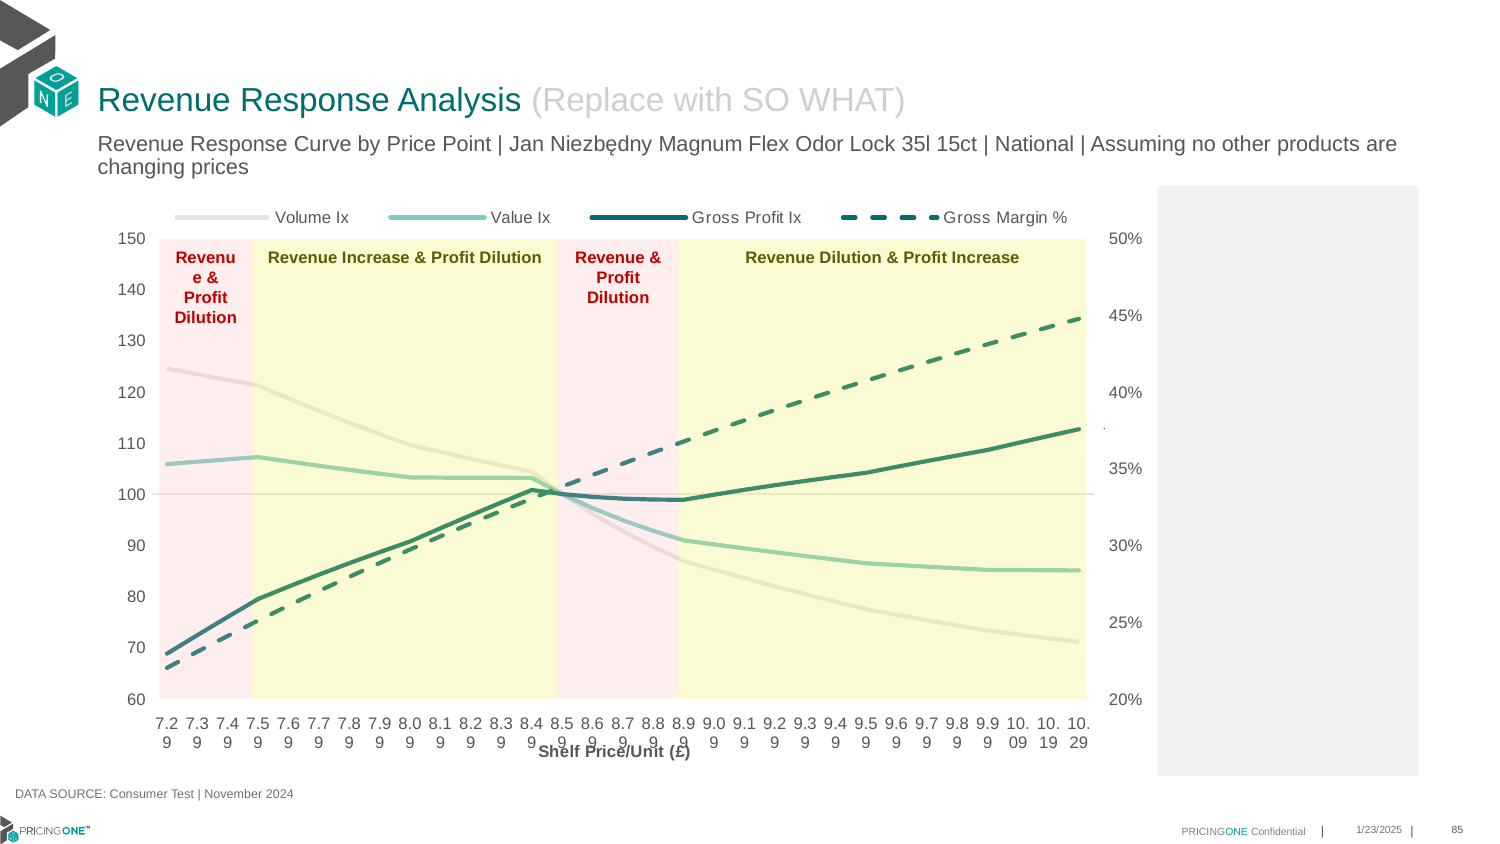

# Revenue Response Analysis (Replace with SO WHAT)

Revenue Response Curve by Price Point | Jan Niezbędny Magnum Flex Odor Lock 35l 15ct | National | Assuming no other products are changing prices

### Chart:

| Category | Volume Ix | Value Ix | Gross Profit Ix | Gross Margin % |
|---|---|---|---|---|
| 7.29 | 124.53399520526128 | 105.86969088742826 | 68.81858121545781 | 0.2201667273094602 |
| 7.39 | 123.40890390536148 | 106.33536102936918 | 72.445279081074 | 0.23071927497780298 |
| 7.49 | 122.30285978649526 | 106.79158309276787 | 76.0062980734012 | 0.2409900456723583 |
| 7.59 | 121.21535924124063 | 107.2385783915162 | 79.50327804092768 | 0.2509901768229199 |
| 7.69 | 118.68717402935607 | 106.36845777338051 | 81.92997019104108 | 0.260730226539137 |
| 7.79 | 116.2673500015722 | 105.53878702620123 | 84.26109692765907 | 0.2702202107940904 |
| 7.89 | 113.94881788827772 | 104.74676981526953 | 86.5024899663558 | 0.2794696377802235 |
| 7.99 | 111.72504840092353 | 103.98979213763255 | 88.65943506954794 | 0.28848753968535223 |
| 8.09 | 109.59001288114243 | 103.26541563989228 | 90.73673254960973 | 0.2972825021119857 |
| 8.19 | 108.22706800580765 | 103.22877024372539 | 93.333346082365 | 0.30586269134138755 |
| 8.29 | 106.90768201182391 | 103.20273234937527 | 95.87516532405078 | 0.31423587962436217 |
| 8.39 | 105.62910634378275 | 103.18612217807008 | 98.36413156882408 | 0.32240946866340464 |
| 8.49 | 104.38885210513544 | 103.17789026492316 | 100.80205813674313 | 0.33039051143533144 |
| 8.59 | 100.0 | 100.0 | 100.0 | 0.33818573248963485 |
| 8.69 | 96.1461229761659 | 97.26114776157661 | 99.45033660445267 | 0.3458015468453355 |
| 8.79 | 92.73198526089902 | 94.88259238832453 | 99.10625249543098 | 0.3532440775979481 |
| 8.89 | 89.68073481933006 | 92.80017488284453 | 98.92817080058478 | 0.36051917233812875 |
| 8.99 | 86.93079552945161 | 90.96213906243649 | 98.8833629769656 | 0.36763241847452316 |
| 9.09 | 85.23098009784155 | 90.16874946536879 | 99.8819892391317 | 0.3745891575452104 |
| 9.19 | 83.58634304129492 | 89.39518512280078 | 100.83022482891404 | 0.381394498594773 |
| 9.29 | 81.99453848891261 | 88.64081308074752 | 101.73085551173102 | 0.3880533306874017 |
| 9.39 | 80.45333146584622 | 87.90501399406408 | 102.58648529931742 | 0.3945703346204435 |
| 9.49 | 78.96059399226779 | 87.1871841480132 | 103.39955046993607 | 0.4009499938973619 |
| 9.59 | 77.51430088994627 | 86.48673688994096 | 104.17233238309606 | 0.40719660501417754 |
| 9.69 | 76.4215834996392 | 86.1501378296942 | 105.33410960321676 | 0.4133142871089745 |
| 9.79 | 75.35927169668328 | 85.82298466706757 | 106.46361076828373 | 0.4193069910200166 |
| 9.89 | 74.3258171927508 | 85.50454562724484 | 107.56173552132992 | 0.4251785077943342 |
| 9.99 | 73.3197734820785 | 85.19413606218322 | 108.62932111362686 | 0.4309324766852818 |
| 10.09 | 72.5641563400081 | 85.15447334063602 | 110.006409718403 | 0.4365723926745256 |
| 10.19 | 71.8254599177818 | 85.11739768095894 | 111.35773261828959 | 0.4421016135511249 |
| 10.29 | 71.10300834334053 | 85.0826869797345 | 112.68396577205783 | 0.4475233665778389 |
Revenue & Profit Dilution
Revenue Increase & Profit Dilution
Revenue & Profit Dilution
Revenue Dilution & Profit Increase

DATA SOURCE: Consumer Test | November 2024

1/23/2025
85